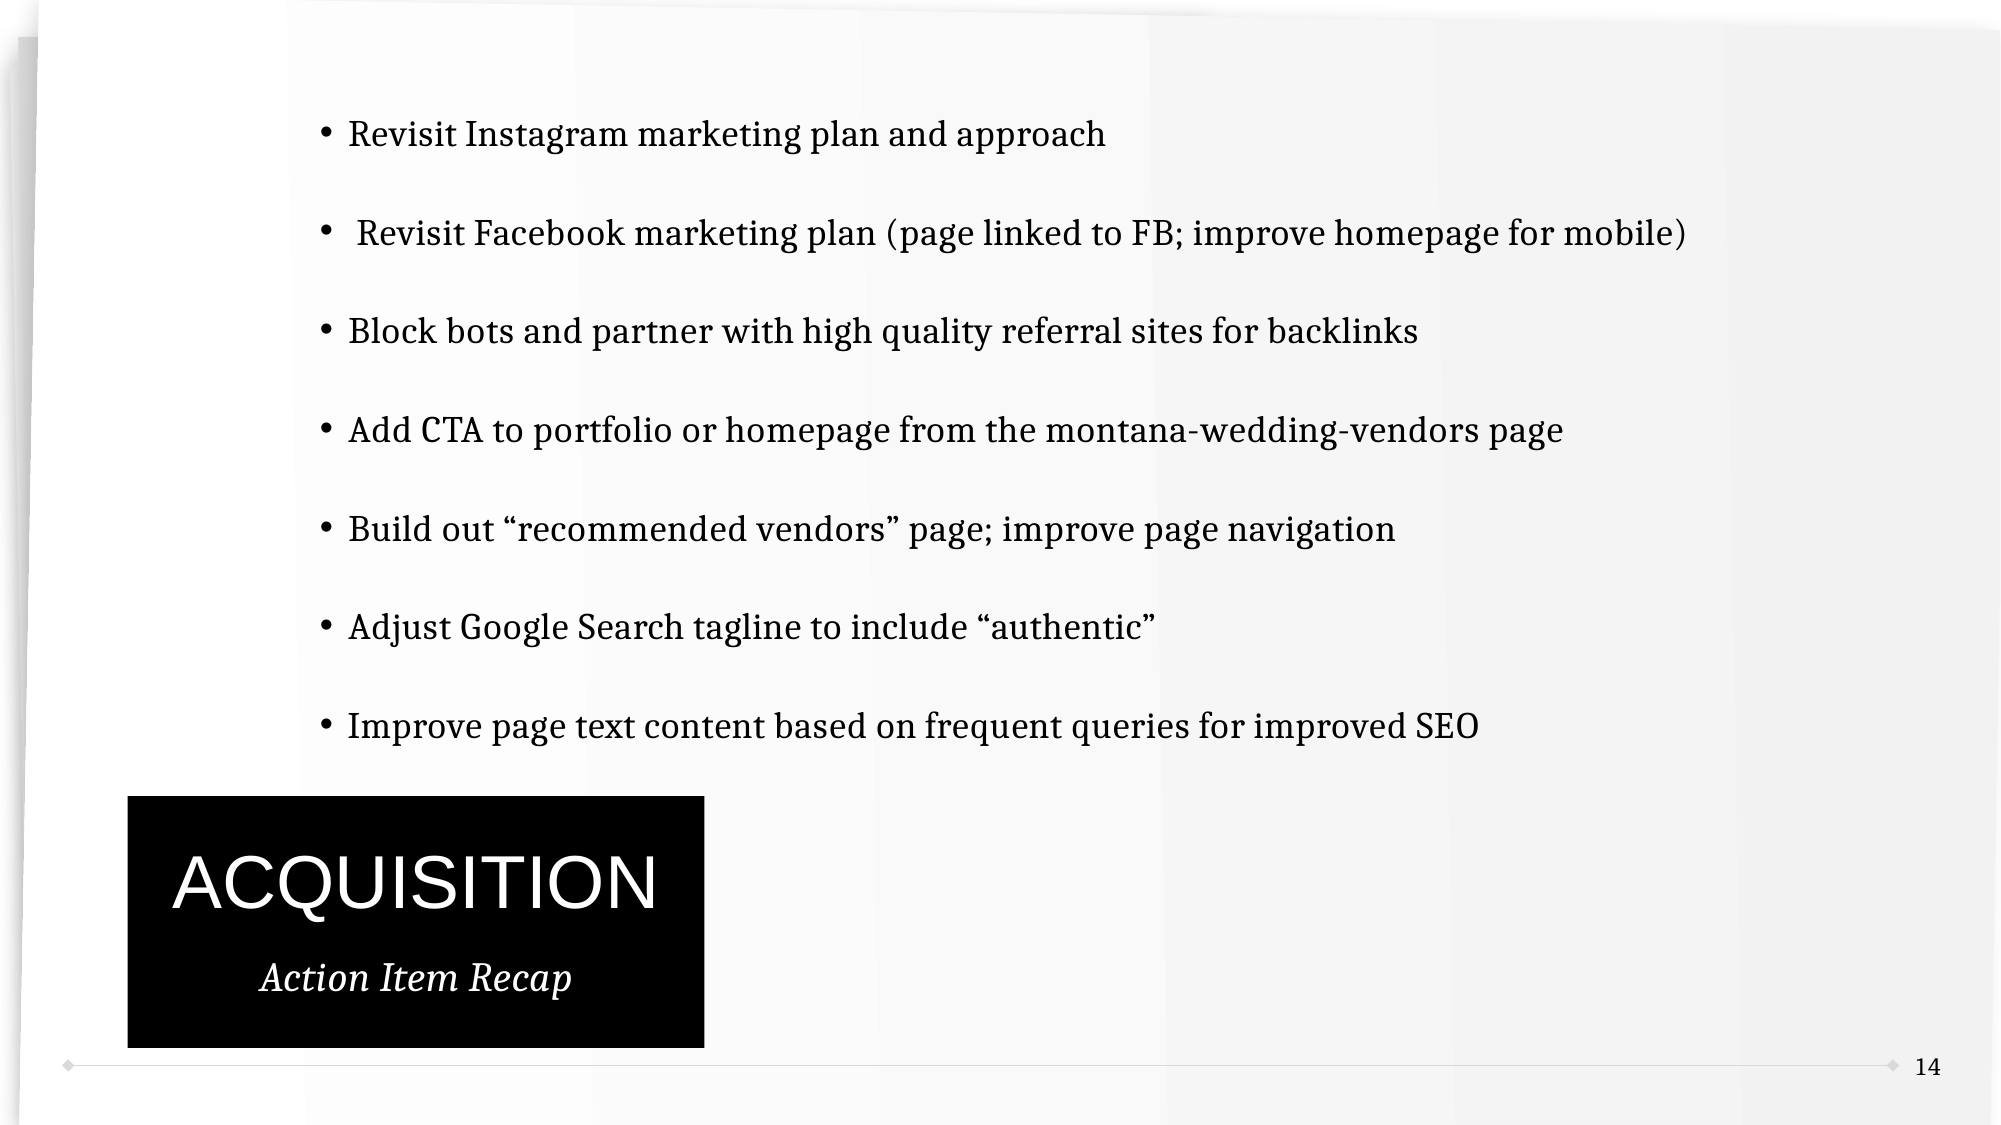

Revisit Instagram marketing plan and approach
 Revisit Facebook marketing plan (page linked to FB; improve homepage for mobile)
Block bots and partner with high quality referral sites for backlinks
Add CTA to portfolio or homepage from the montana-wedding-vendors page
Build out “recommended vendors” page; improve page navigation
Adjust Google Search tagline to include “authentic”
Improve page text content based on frequent queries for improved SEO

ACQUISITION
Action Item Recap
14